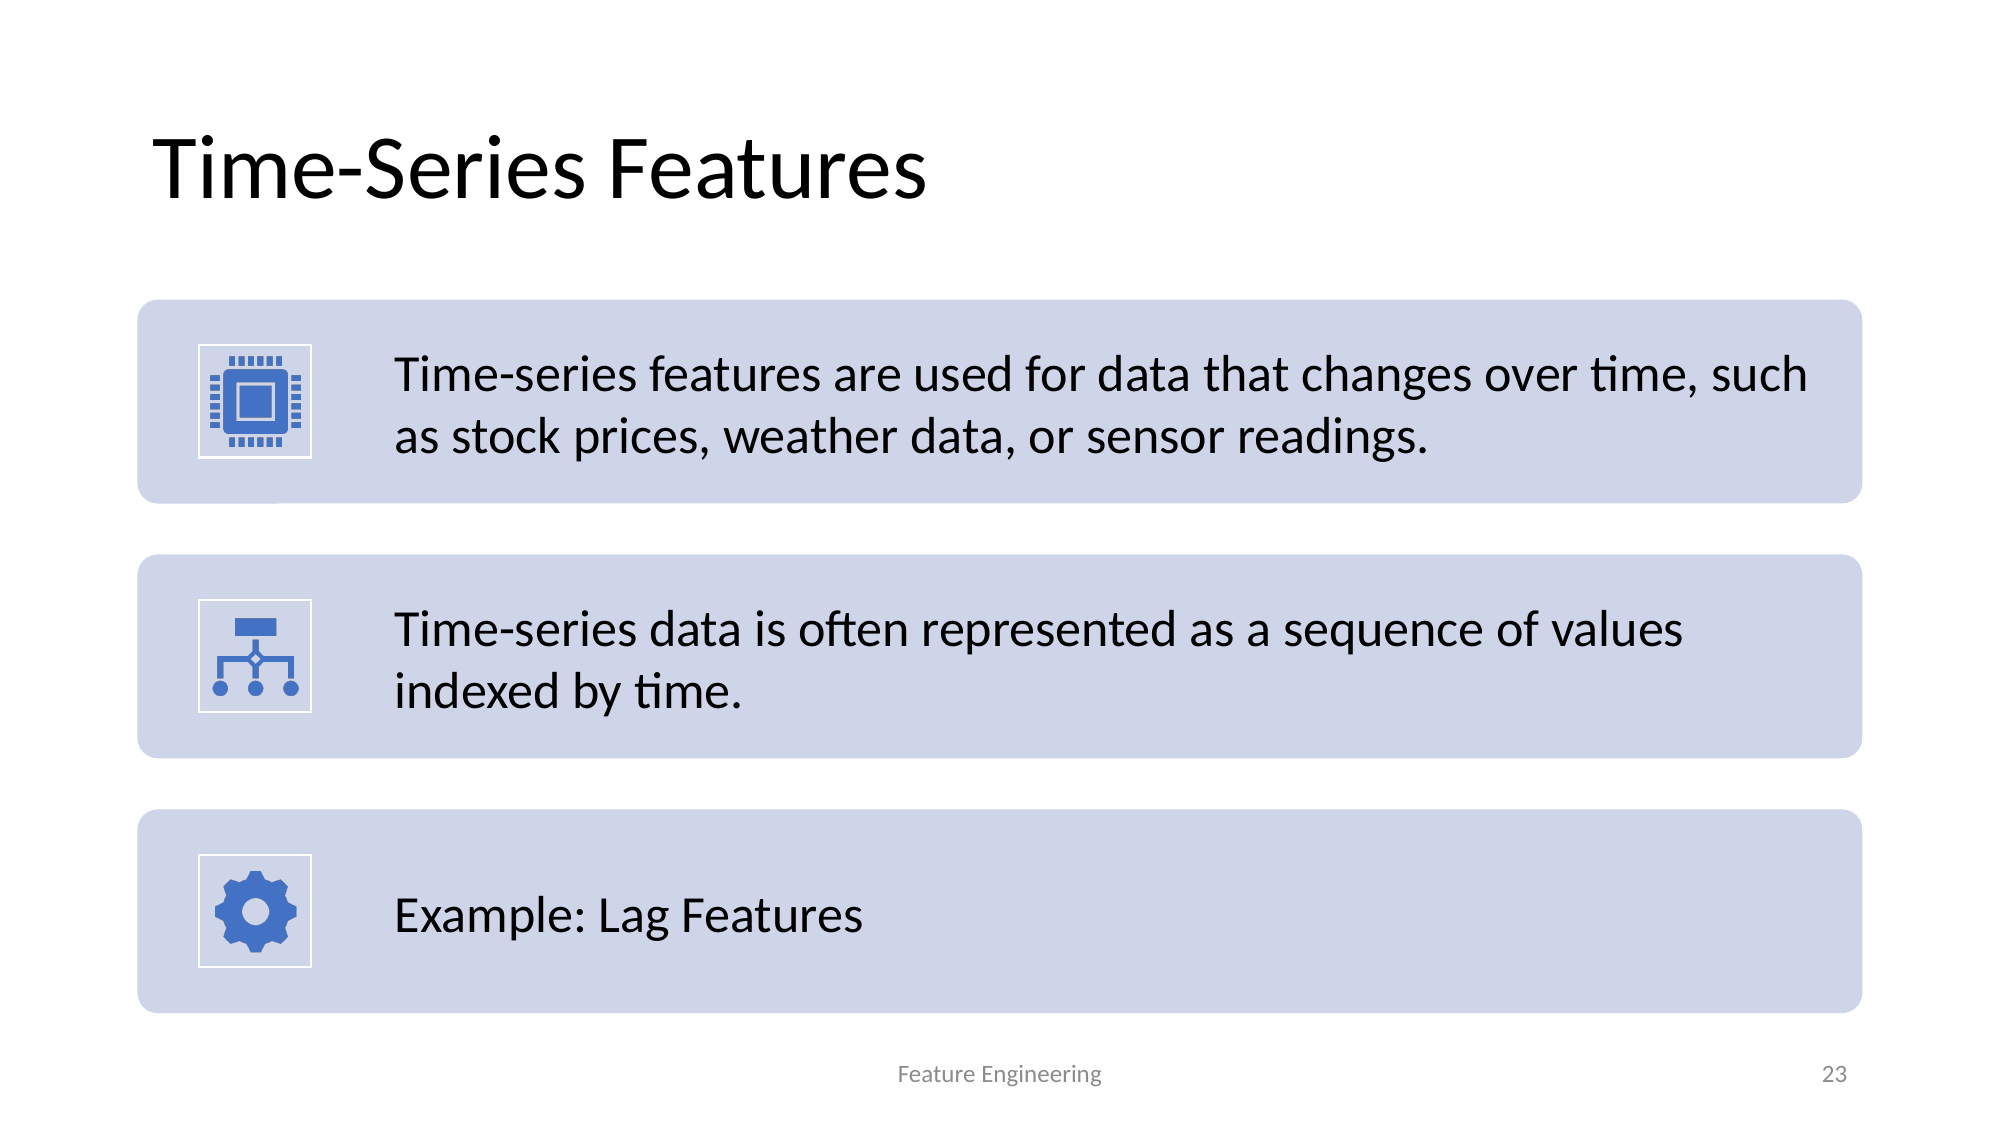

# Time-Series Features
Time-series features are used for data that changes over time, such as stock prices, weather data, or sensor readings.
Time-series data is often represented as a sequence of values indexed by time.
Example: Lag Features
Feature Engineering
23